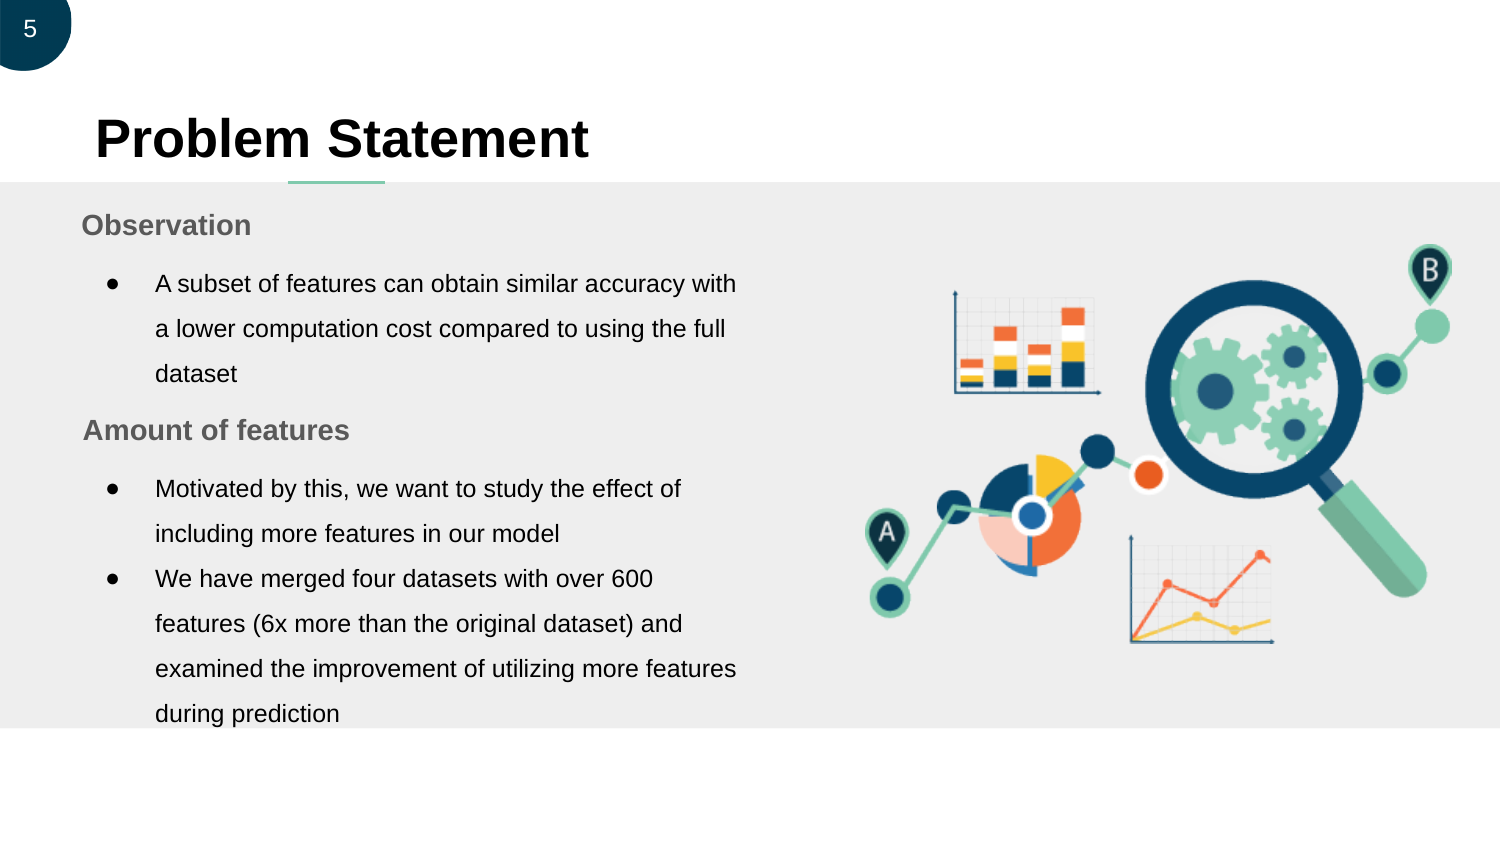

Problem Statement
Observation
A subset of features can obtain similar accuracy with a lower computation cost compared to using the full dataset
Amount of features
Motivated by this, we want to study the effect of including more features in our model
We have merged four datasets with over 600 features (6x more than the original dataset) and examined the improvement of utilizing more features during prediction